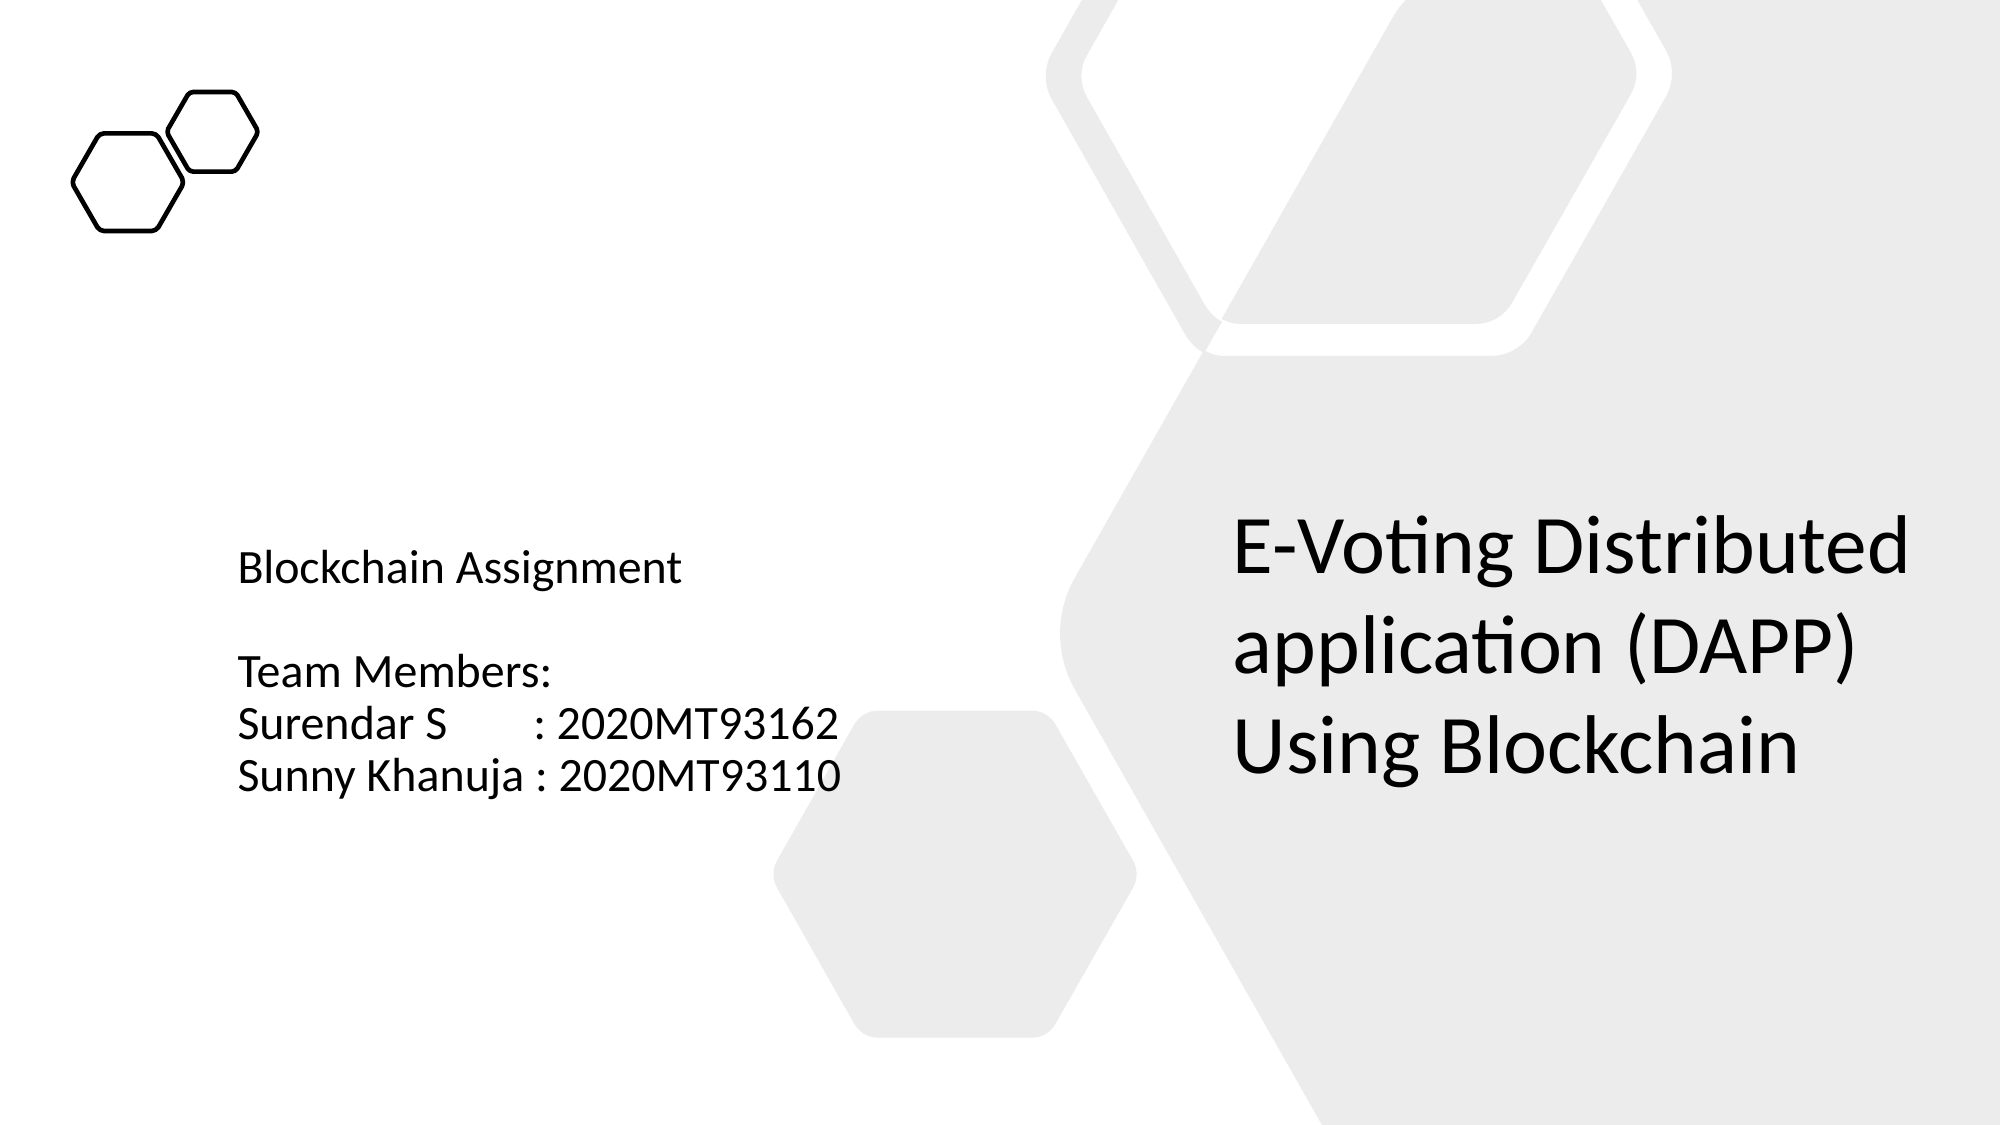

# Blockchain Assignment Team Members: Surendar S        : 2020MT93162 Sunny Khanuja : 2020MT93110
E-Voting Distributed application (DAPP)
Using Blockchain